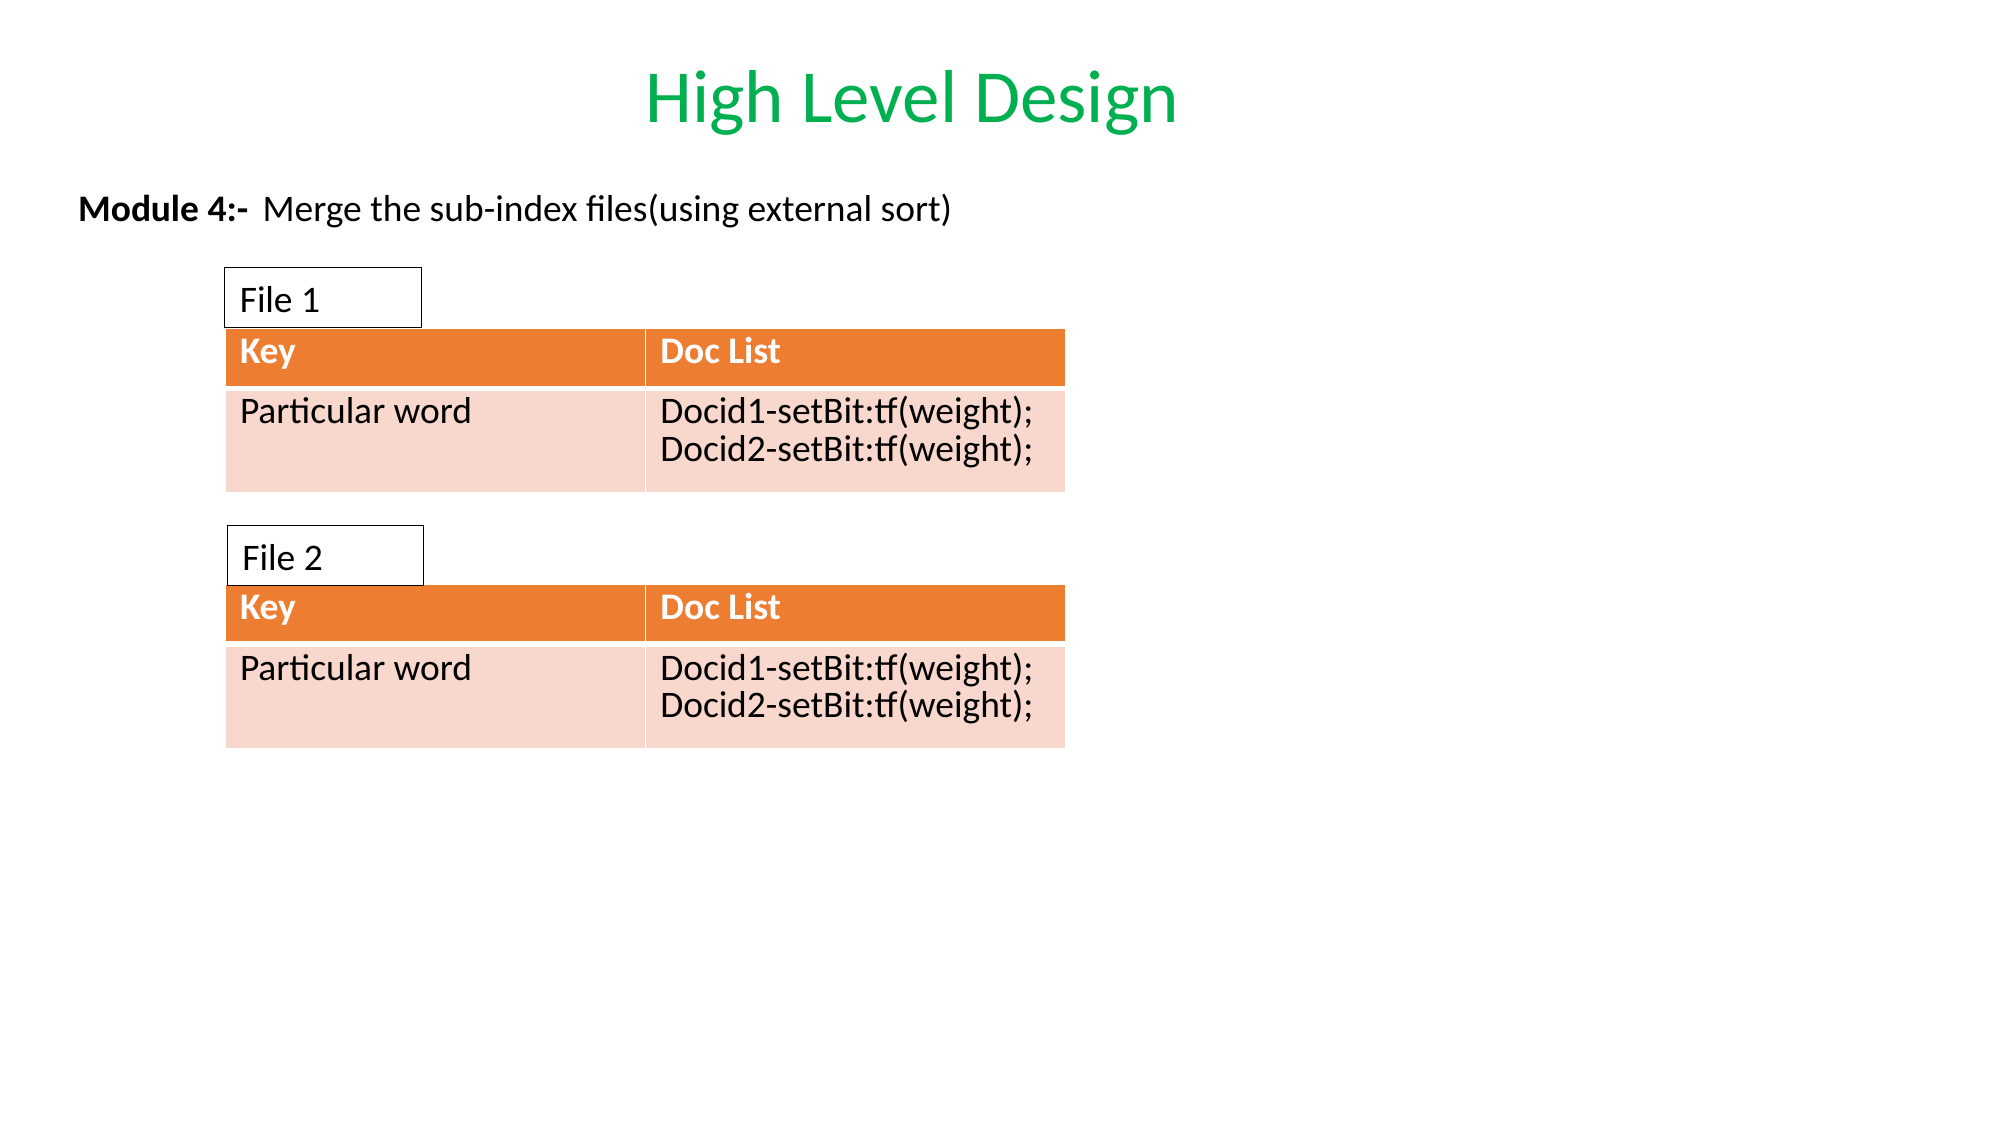

# High Level Design
Module 4:-
Merge the sub-index files(using external sort)

File 1
| Key | Doc List |
| --- | --- |
| Particular word | Docid1-setBit:tf(weight); Docid2-setBit:tf(weight); |
File 2
| Key | Doc List |
| --- | --- |
| Particular word | Docid1-setBit:tf(weight); Docid2-setBit:tf(weight); |